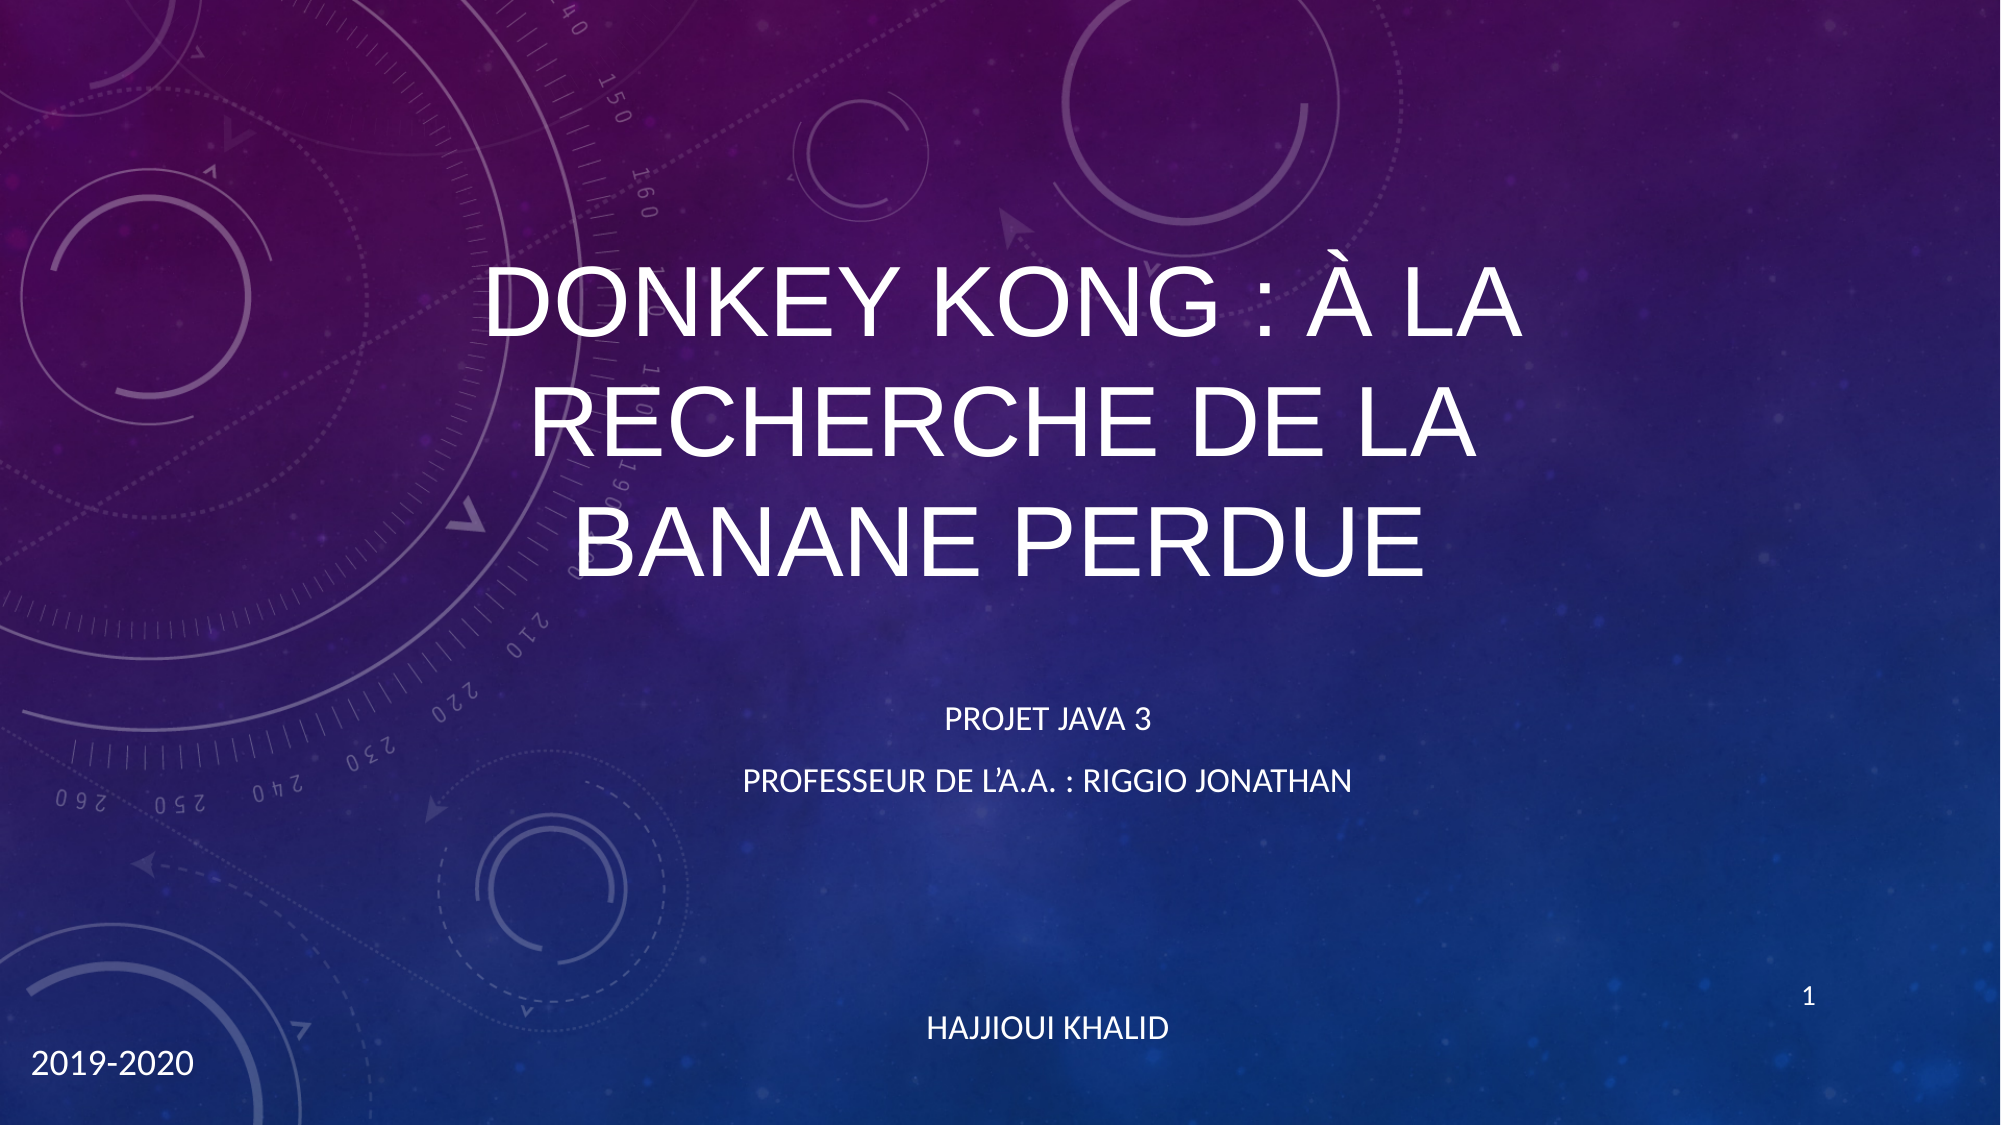

# Donkey kong : à la recherche de la banane perdue
Projet java 3
Professeur de l’A.A. : RIGGIO JONATHAN

Hajjioui Khalid
1
2019-2020